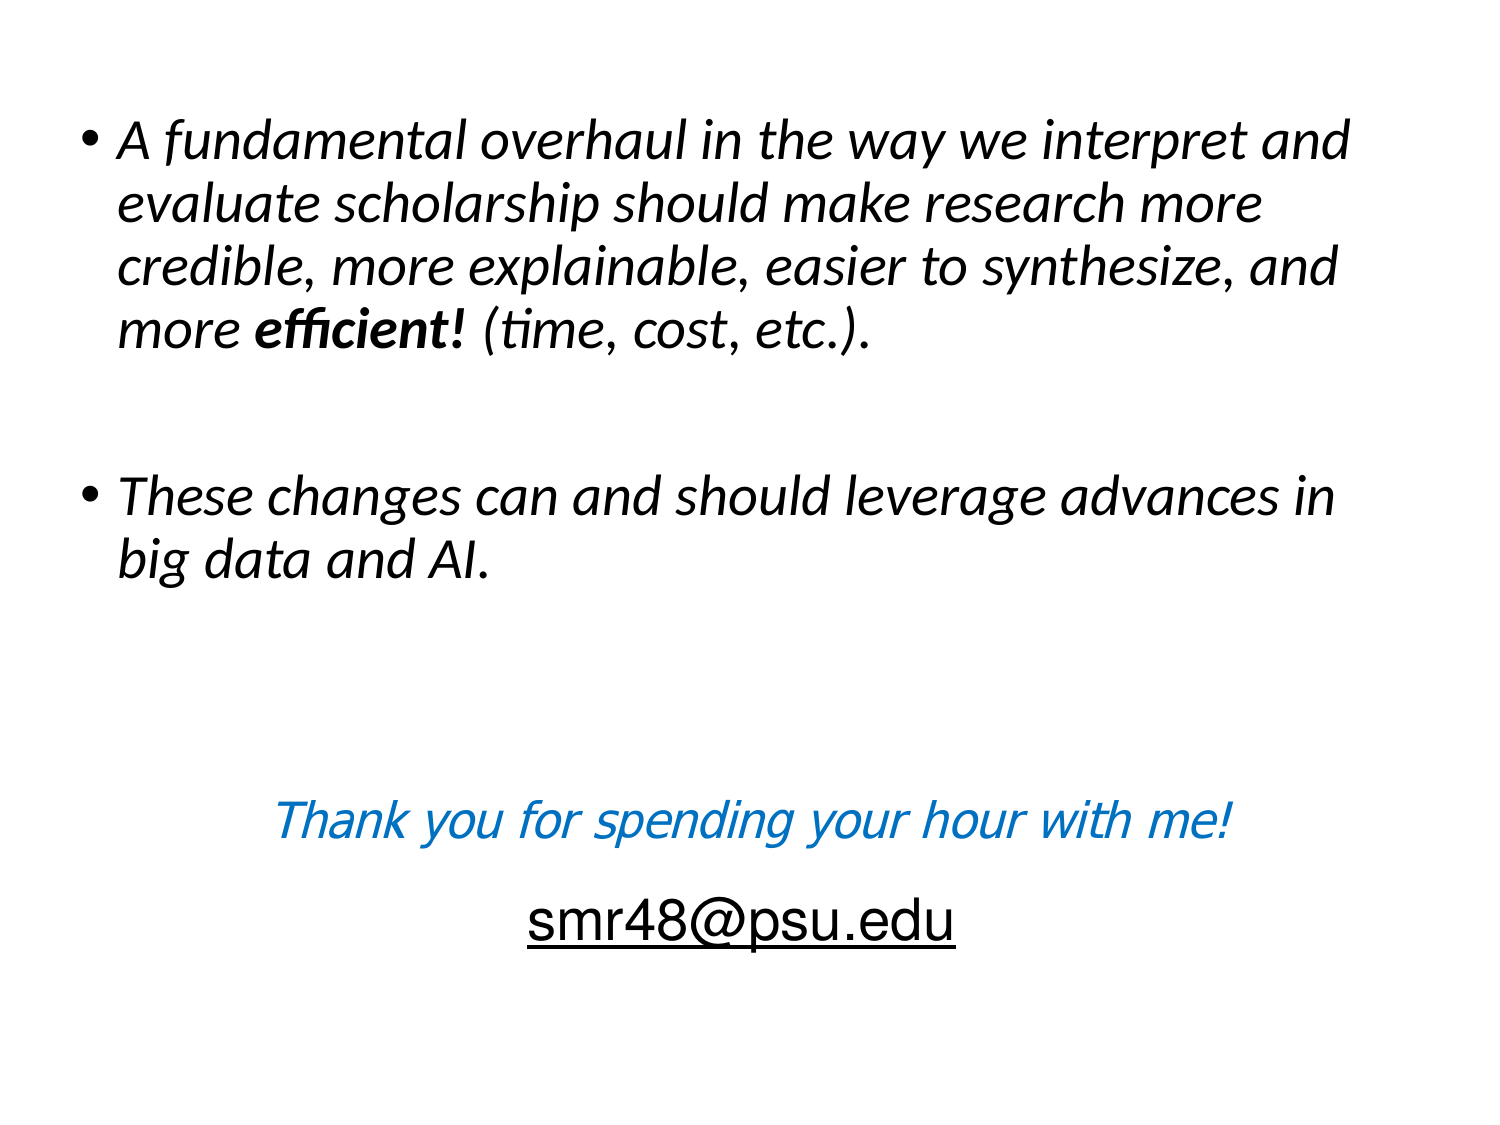

A fundamental overhaul in the way we interpret and evaluate scholarship should make research more credible, more explainable, easier to synthesize, and more efficient! (time, cost, etc.).

These changes can and should leverage advances in big data and AI.
# Thank you for spending your hour with me!

smr48@psu.edu